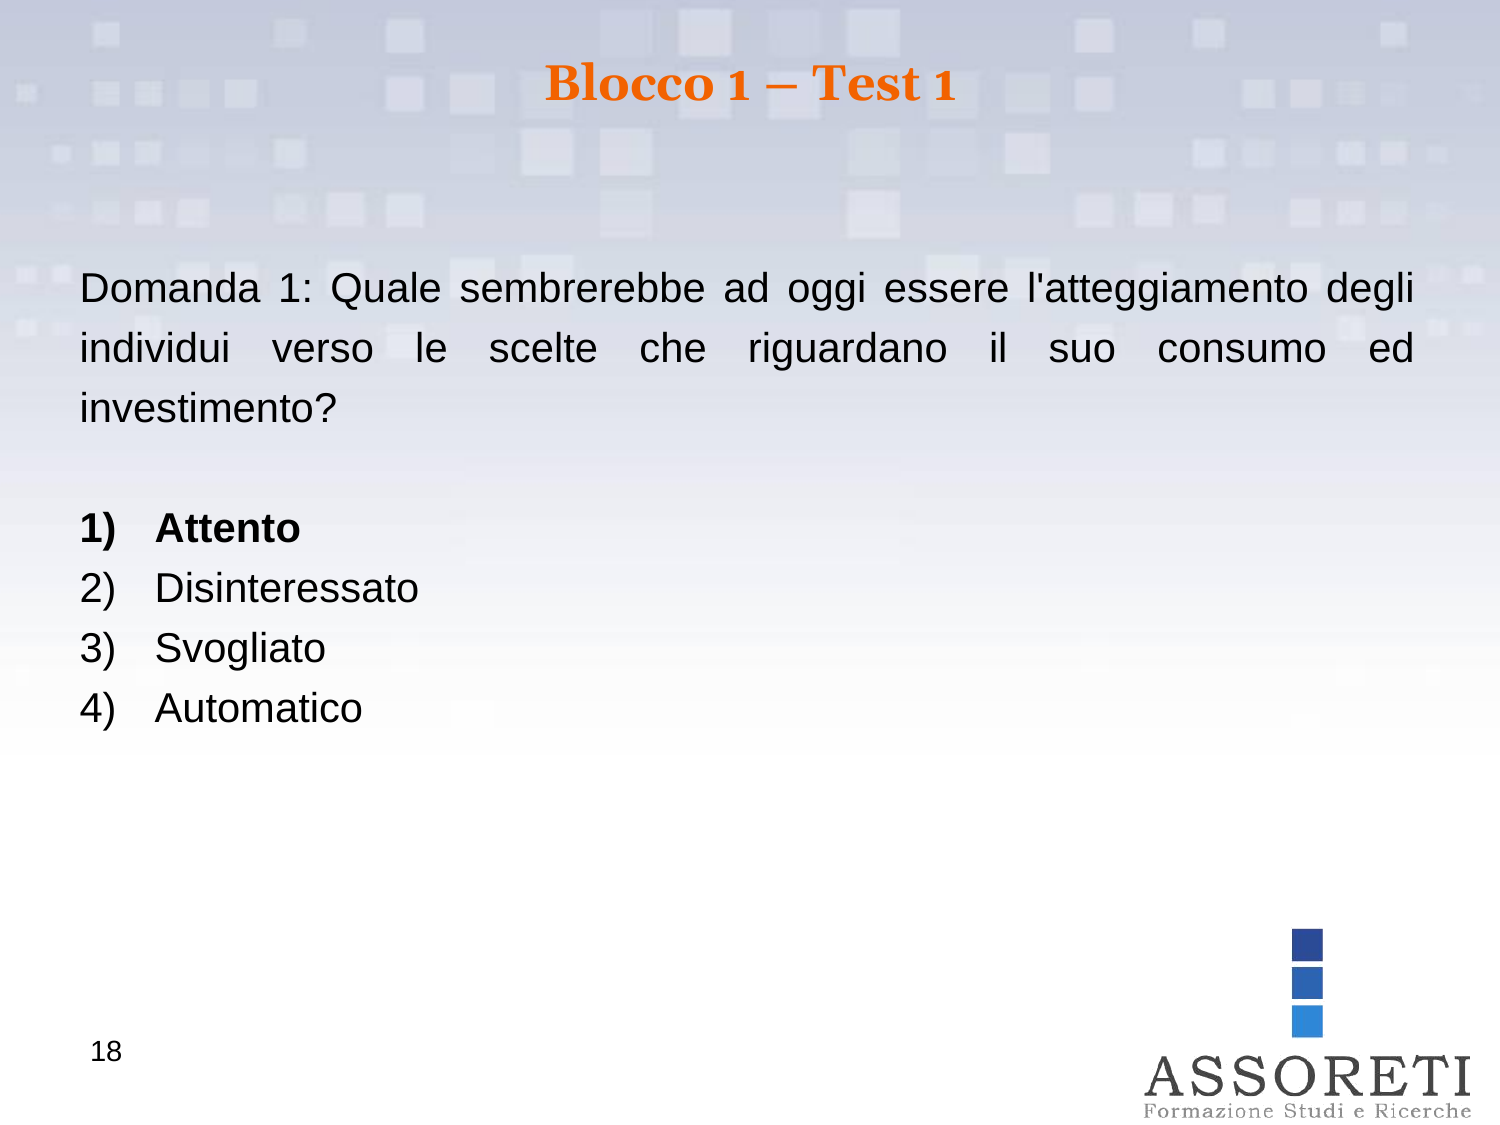

Blocco 1 – Test 1
Domanda 1: Quale sembrerebbe ad oggi essere l'atteggiamento degli individui verso le scelte che riguardano il suo consumo ed investimento?

Attento
Disinteressato
Svogliato
Automatico

18